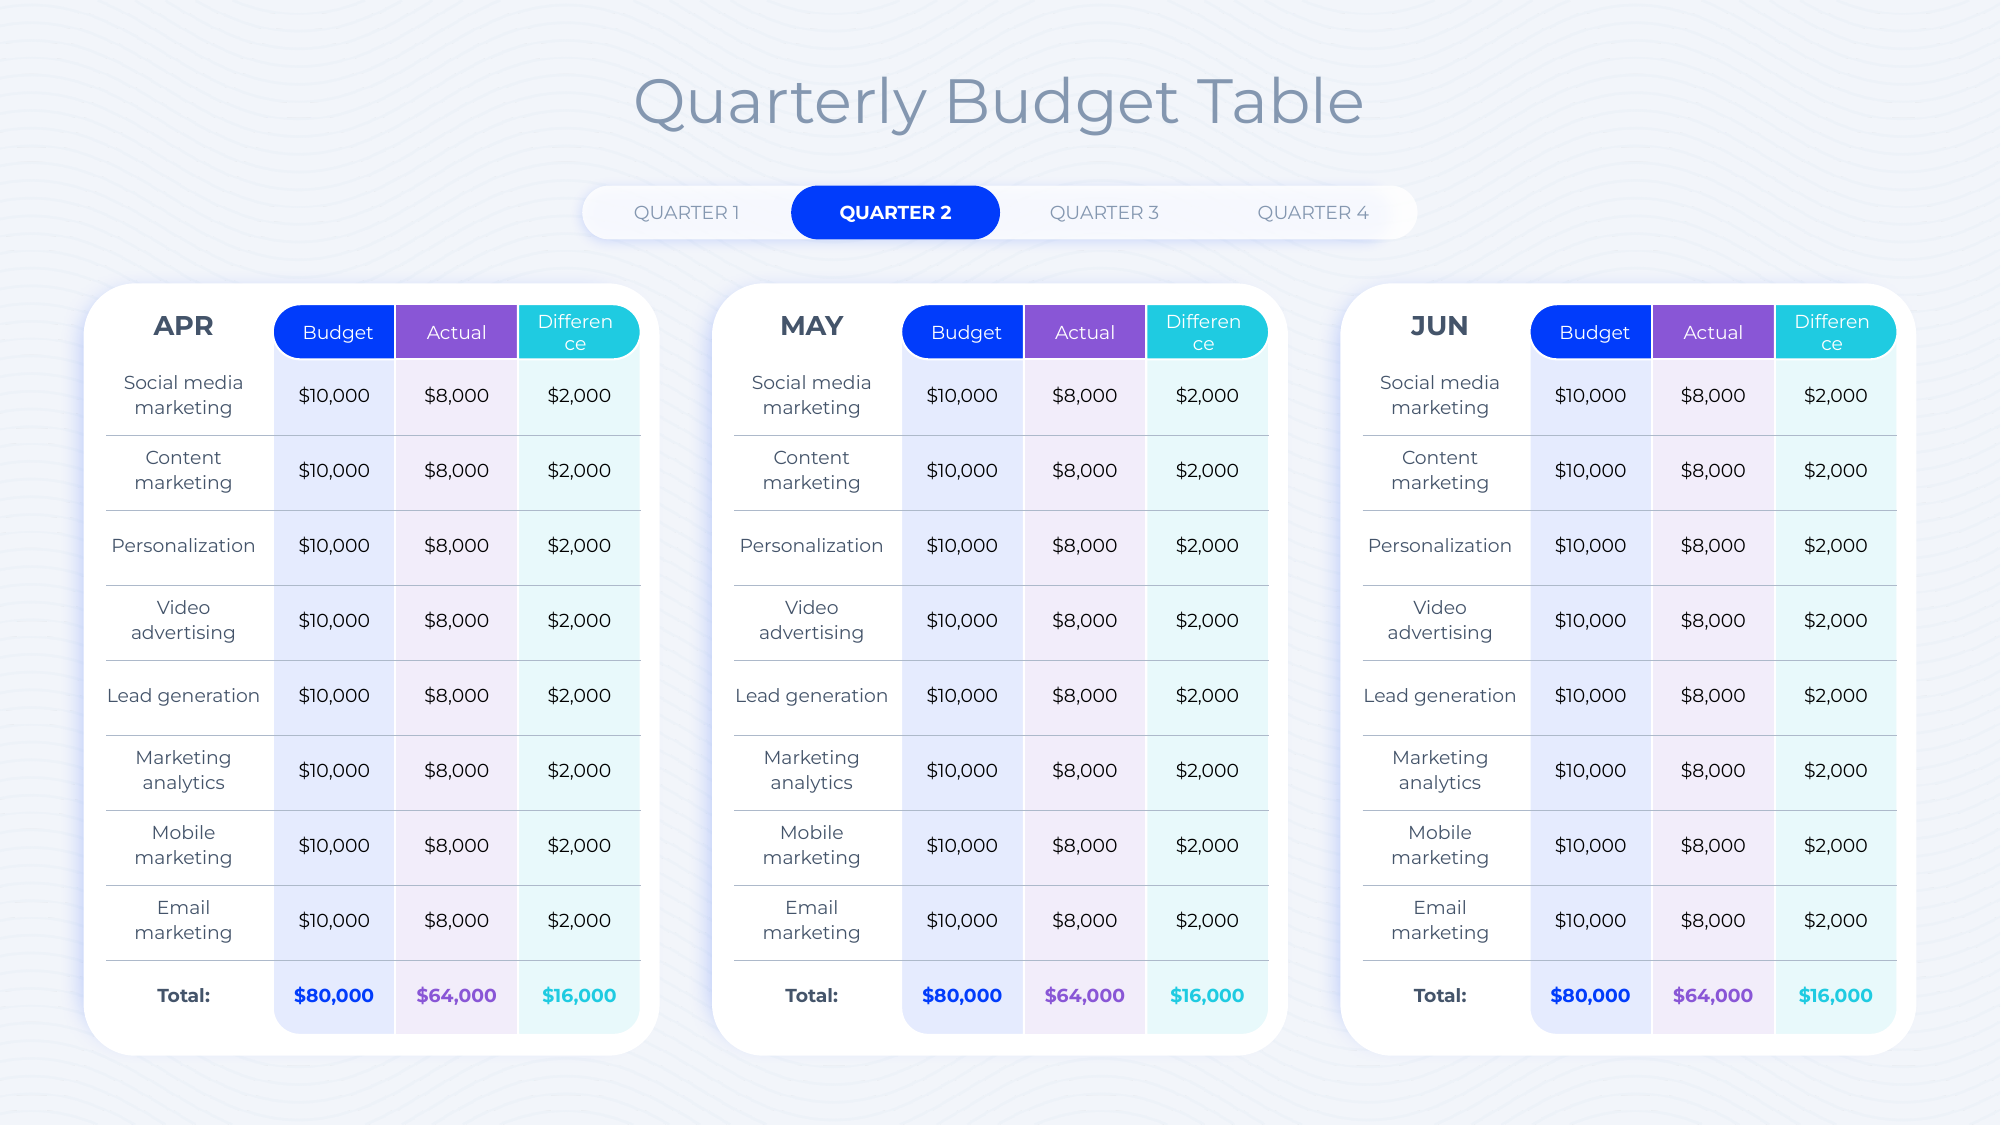

Quarterly Budget Table

QUARTER 1
QUARTER 1
QUARTER 3
QUARTER 4
QUARTER 2

Budget
Difference
Actual
Budget
Difference
Actual
Budget
Difference
Actual
| APR |  |  |  |
| --- | --- | --- | --- |
| Social media marketing | $10,000 | $8,000 | $2,000 |
| Content marketing | $10,000 | $8,000 | $2,000 |
| Personalization | $10,000 | $8,000 | $2,000 |
| Video advertising | $10,000 | $8,000 | $2,000 |
| Lead generation | $10,000 | $8,000 | $2,000 |
| Marketing analytics | $10,000 | $8,000 | $2,000 |
| Mobile marketing | $10,000 | $8,000 | $2,000 |
| Email marketing | $10,000 | $8,000 | $2,000 |
| Total: | $80,000 | $64,000 | $16,000 |
| MAY |  |  |  |
| --- | --- | --- | --- |
| Social media marketing | $10,000 | $8,000 | $2,000 |
| Content marketing | $10,000 | $8,000 | $2,000 |
| Personalization | $10,000 | $8,000 | $2,000 |
| Video advertising | $10,000 | $8,000 | $2,000 |
| Lead generation | $10,000 | $8,000 | $2,000 |
| Marketing analytics | $10,000 | $8,000 | $2,000 |
| Mobile marketing | $10,000 | $8,000 | $2,000 |
| Email marketing | $10,000 | $8,000 | $2,000 |
| Total: | $80,000 | $64,000 | $16,000 |
| JUN |  |  |  |
| --- | --- | --- | --- |
| Social media marketing | $10,000 | $8,000 | $2,000 |
| Content marketing | $10,000 | $8,000 | $2,000 |
| Personalization | $10,000 | $8,000 | $2,000 |
| Video advertising | $10,000 | $8,000 | $2,000 |
| Lead generation | $10,000 | $8,000 | $2,000 |
| Marketing analytics | $10,000 | $8,000 | $2,000 |
| Mobile marketing | $10,000 | $8,000 | $2,000 |
| Email marketing | $10,000 | $8,000 | $2,000 |
| Total: | $80,000 | $64,000 | $16,000 |